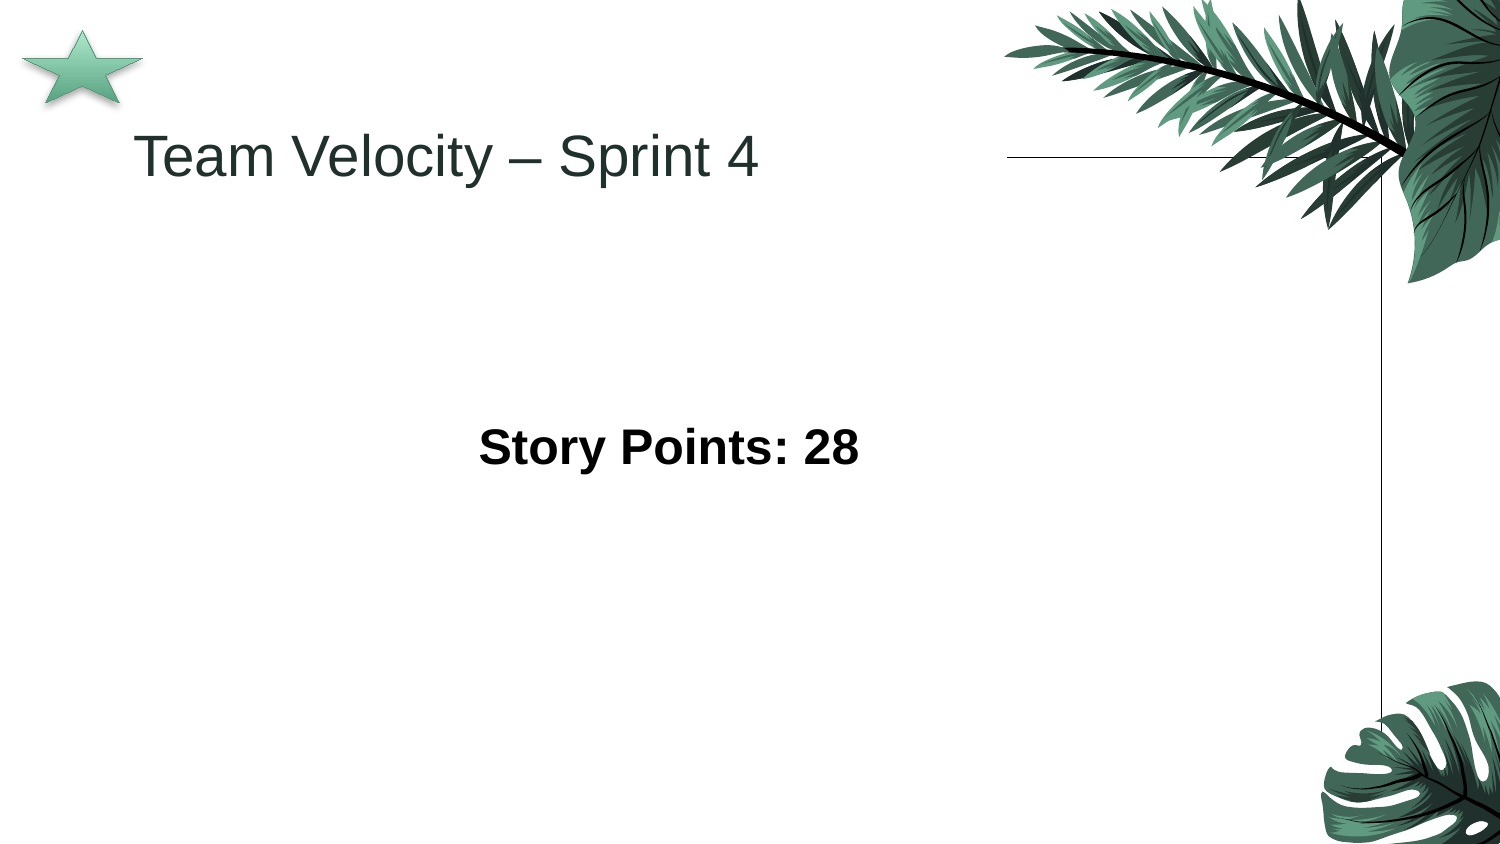

# Team Velocity – Sprint 4
Story Points: 28